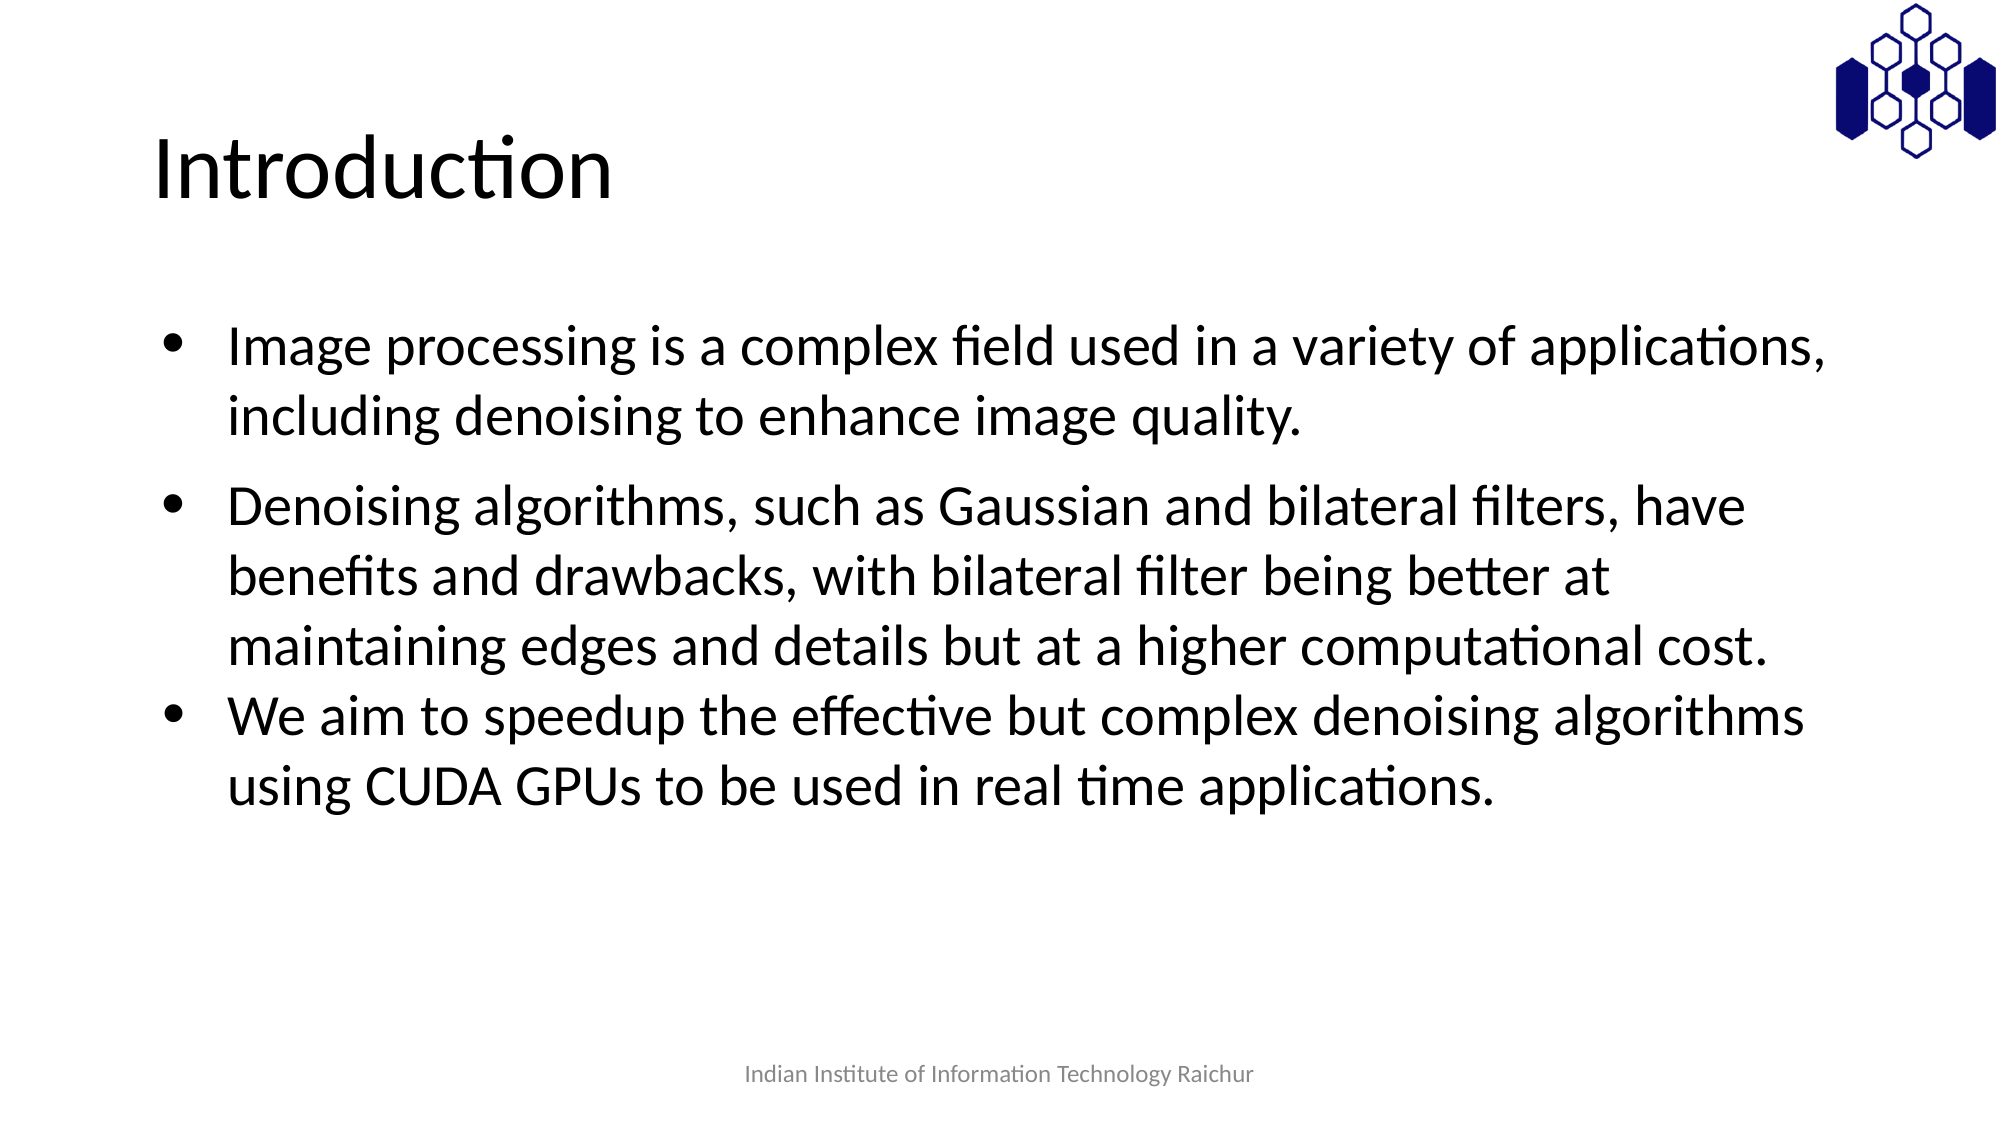

# Introduction
Image processing is a complex field used in a variety of applications, including denoising to enhance image quality.
Denoising algorithms, such as Gaussian and bilateral filters, have benefits and drawbacks, with bilateral filter being better at maintaining edges and details but at a higher computational cost.
We aim to speedup the effective but complex denoising algorithms using CUDA GPUs to be used in real time applications.

Indian Institute of Information Technology Raichur